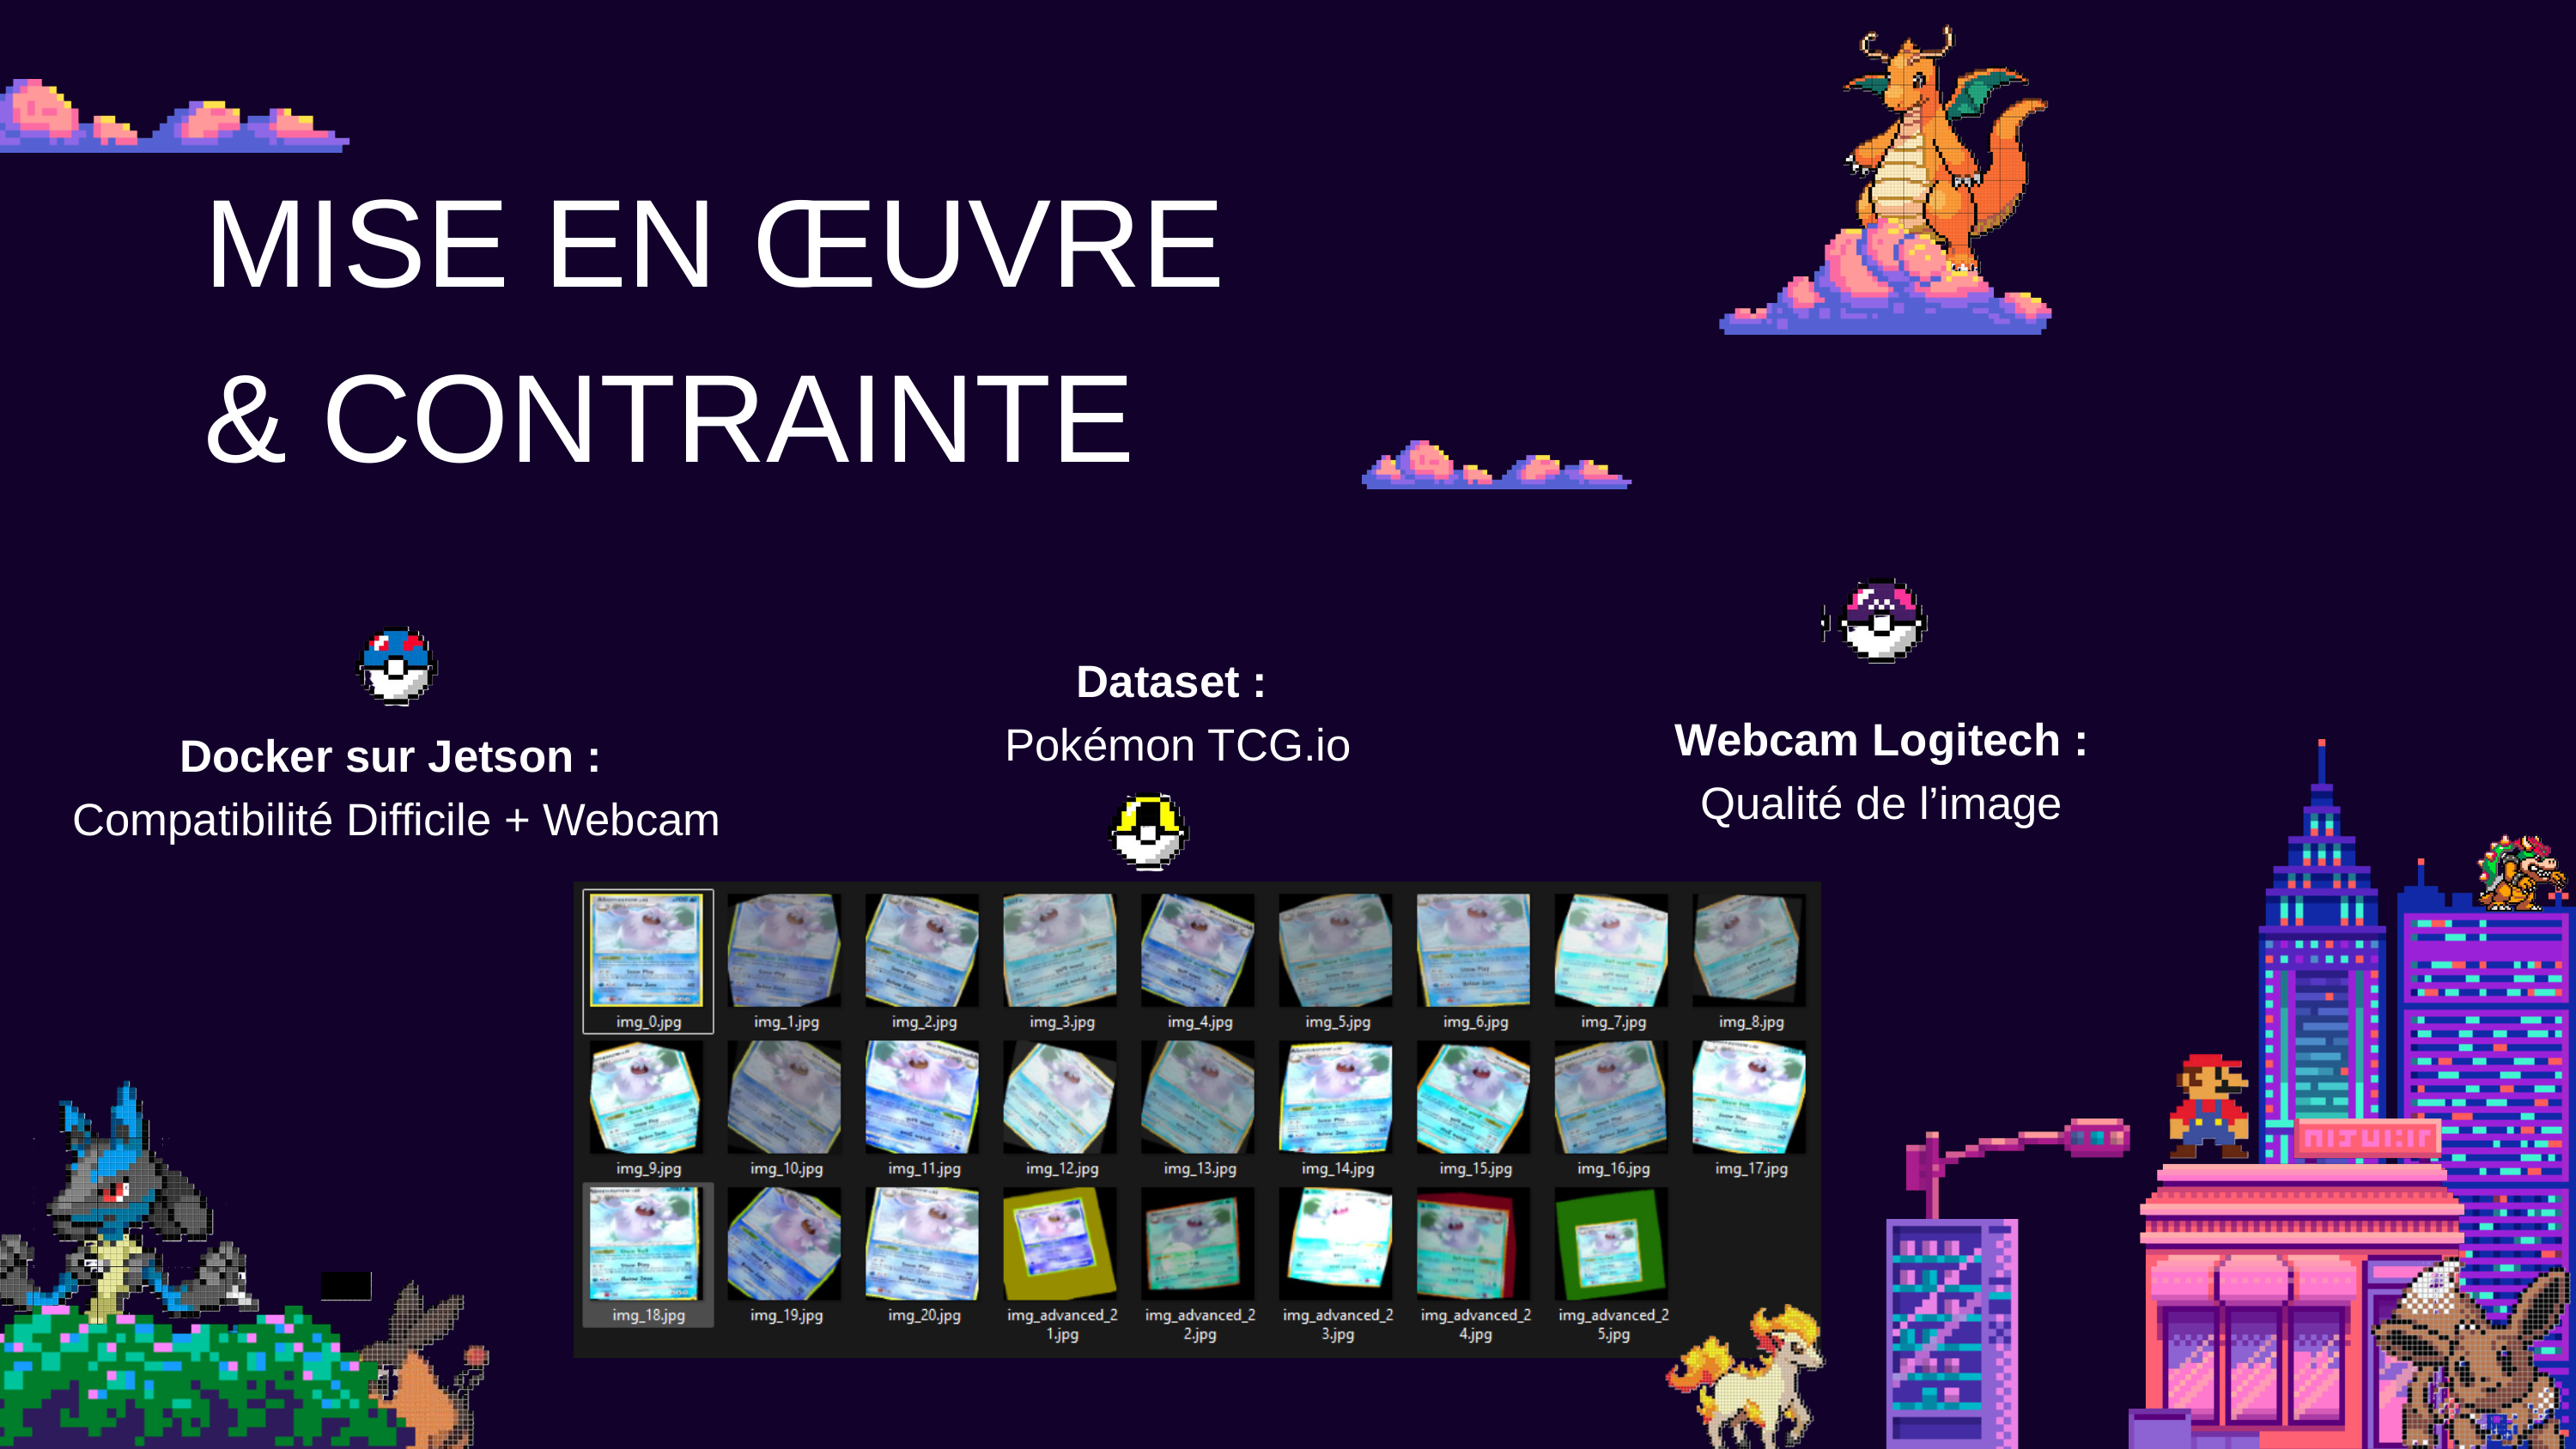

MISE EN ŒUVRE
& CONTRAINTE

Dataset :
Pokémon TCG.io
Webcam Logitech :
Qualité de l’image
Docker sur Jetson :
Compatibilité Difficile + Webcam